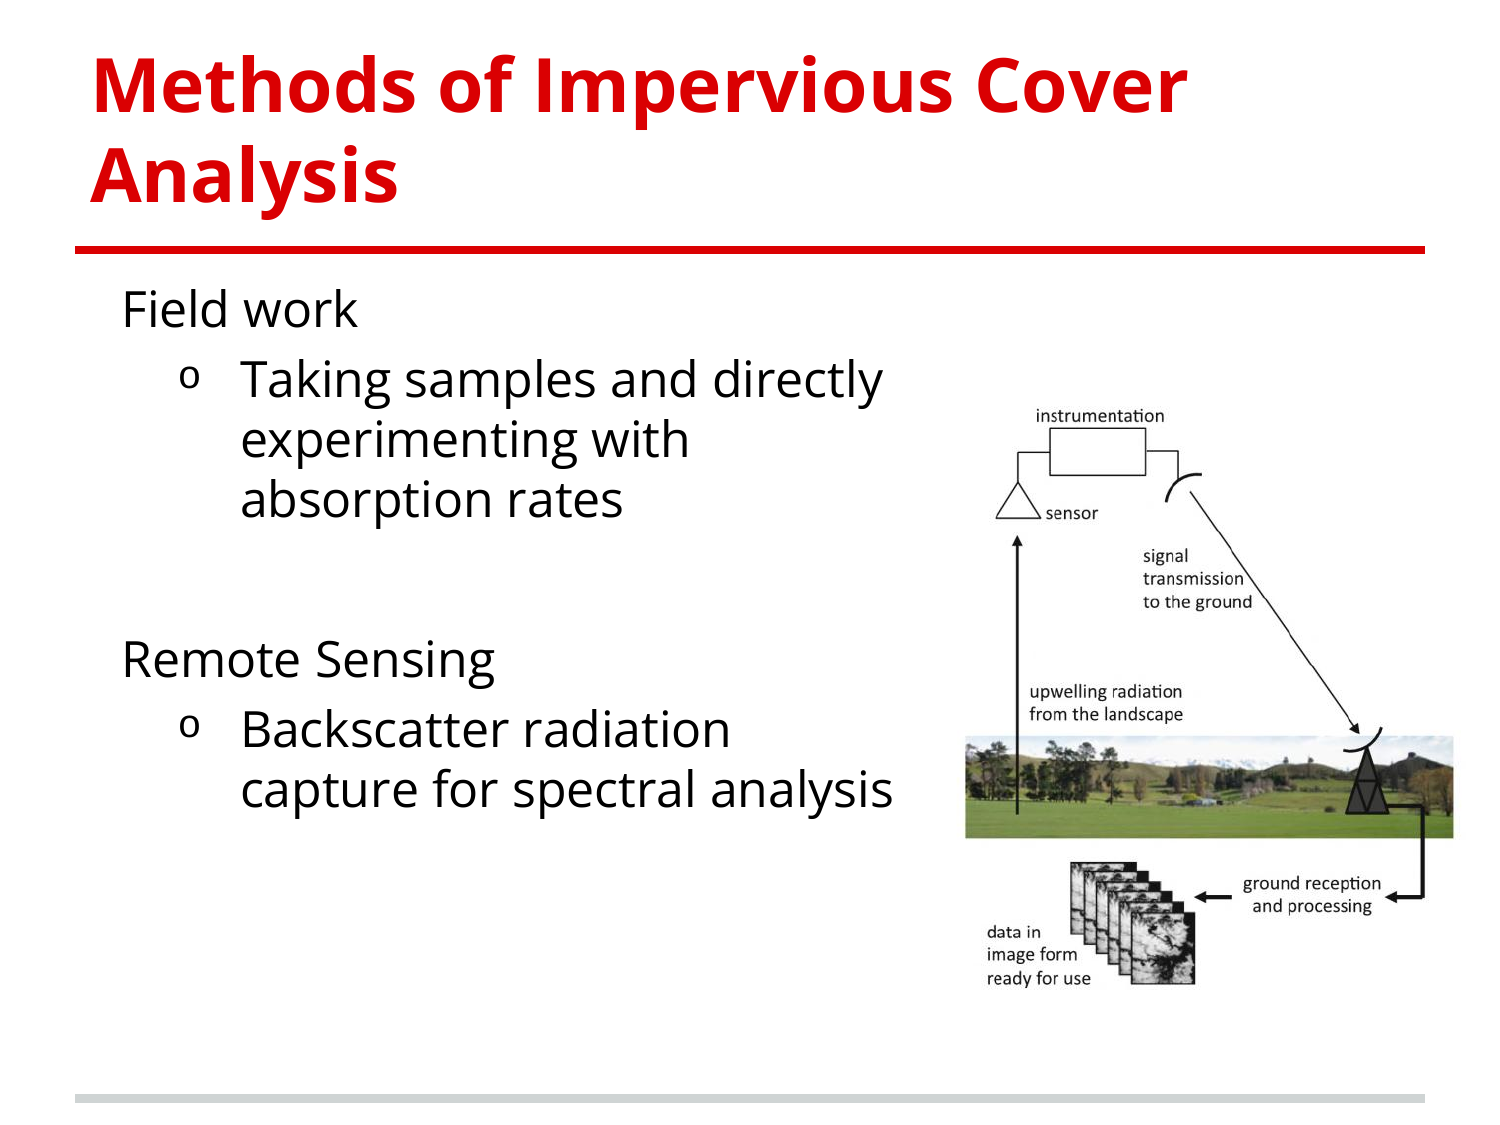

# Methods of Impervious Cover Analysis
Field work
Taking samples and directly experimenting with absorption rates

Remote Sensing
Backscatter radiation capture for spectral analysis